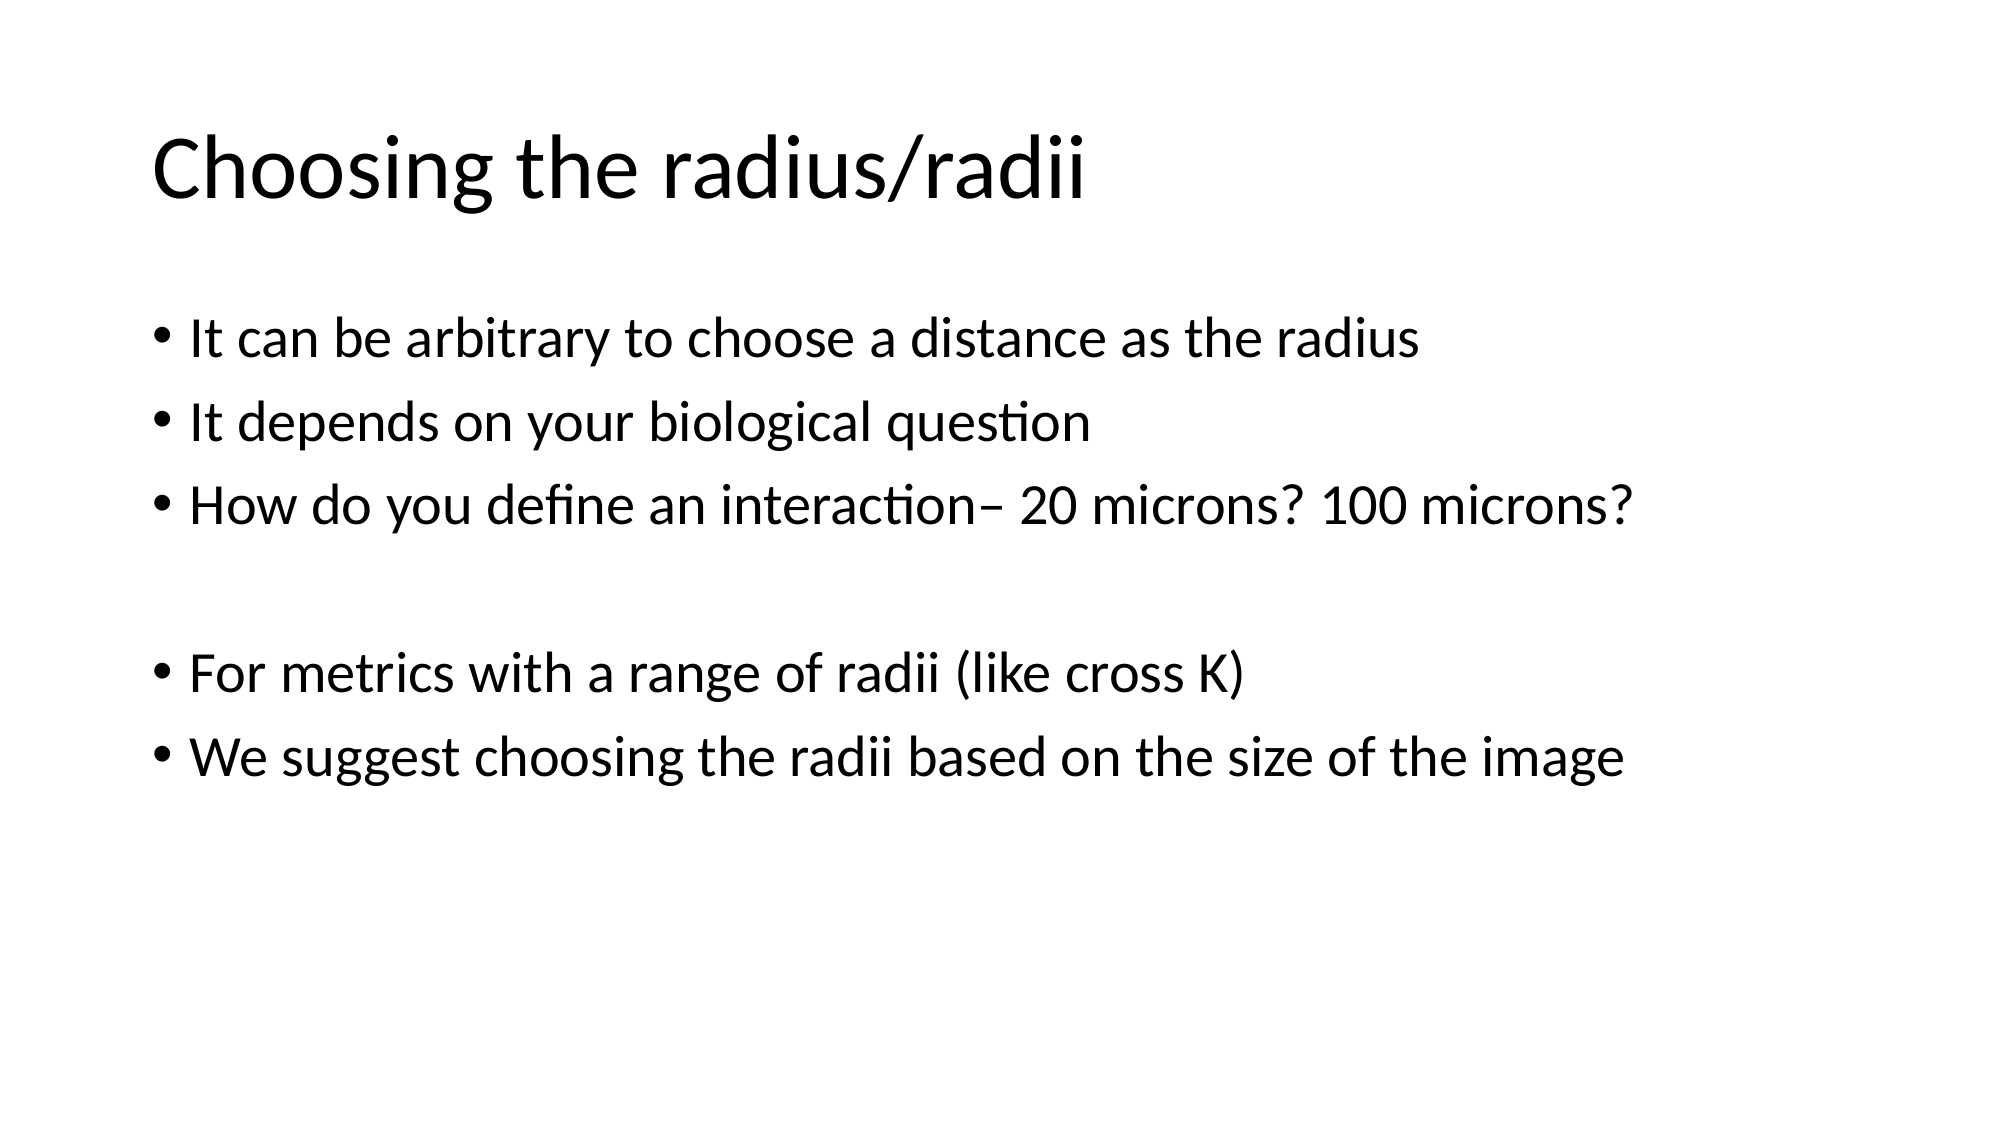

# Choosing the radius/radii
It can be arbitrary to choose a distance as the radius
It depends on your biological question
How do you define an interaction– 20 microns? 100 microns?

For metrics with a range of radii (like cross K)
We suggest choosing the radii based on the size of the image